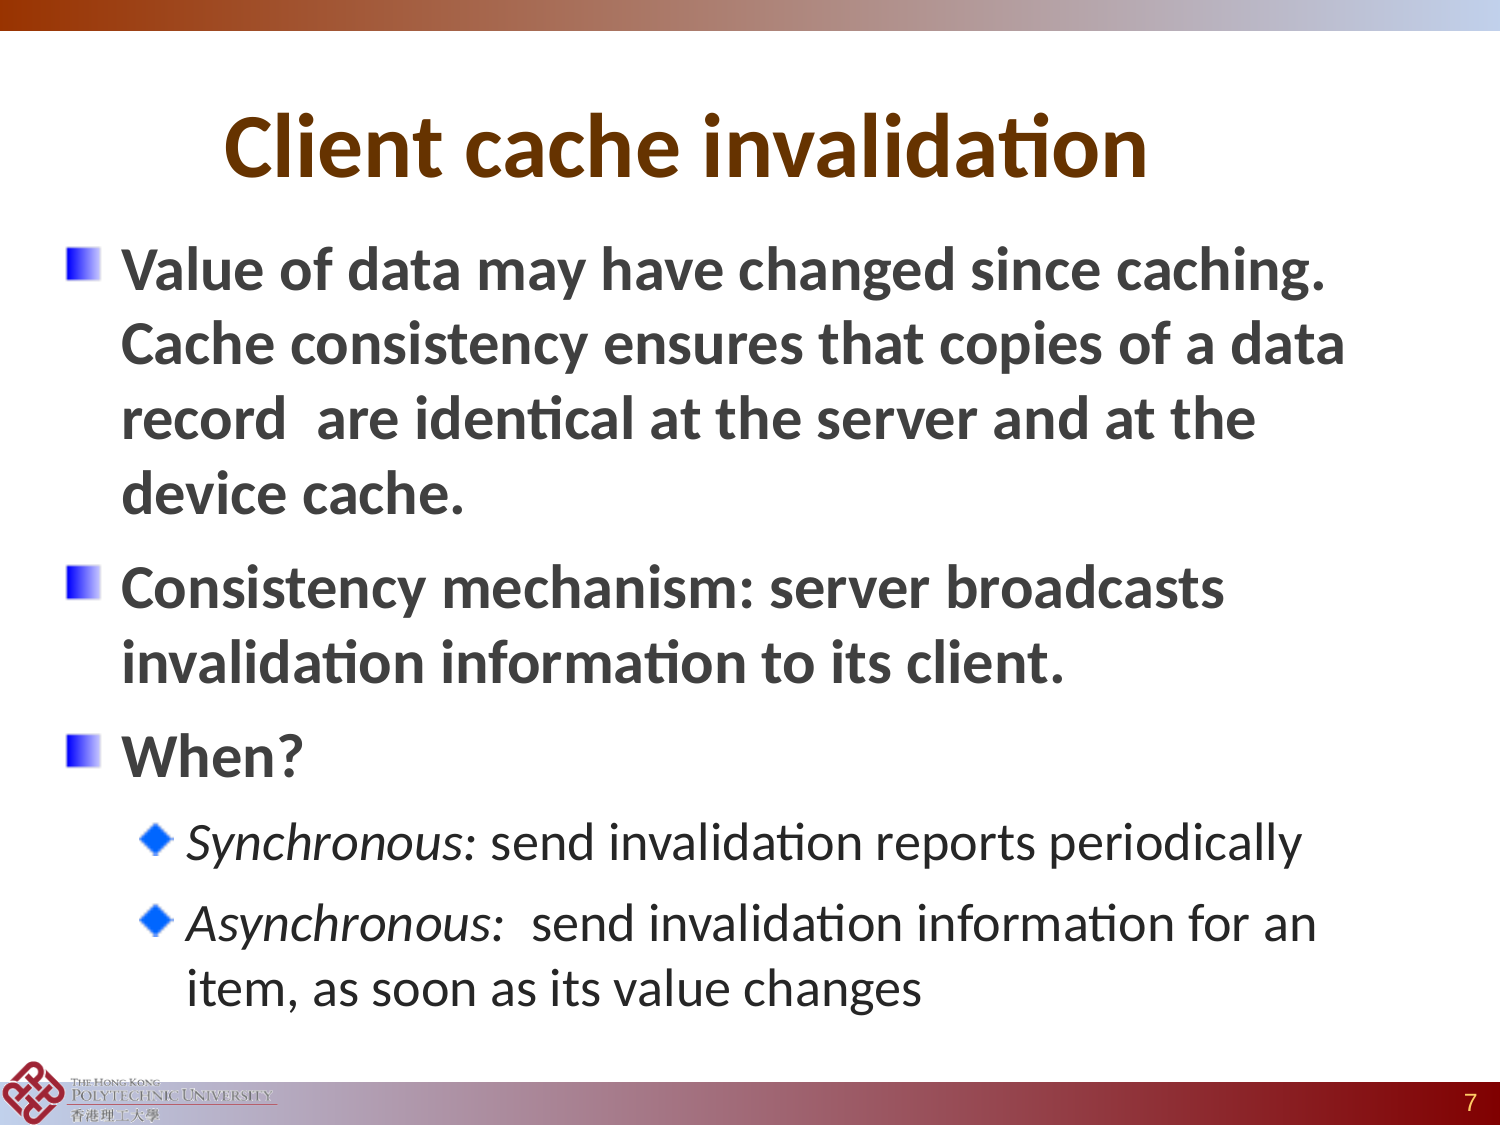

# Client cache invalidation
Value of data may have changed since caching. Cache consistency ensures that copies of a data record  are identical at the server and at the device cache.
Consistency mechanism: server broadcasts invalidation information to its client.
When?
Synchronous: send invalidation reports periodically
Asynchronous:  send invalidation information for an item, as soon as its value changes